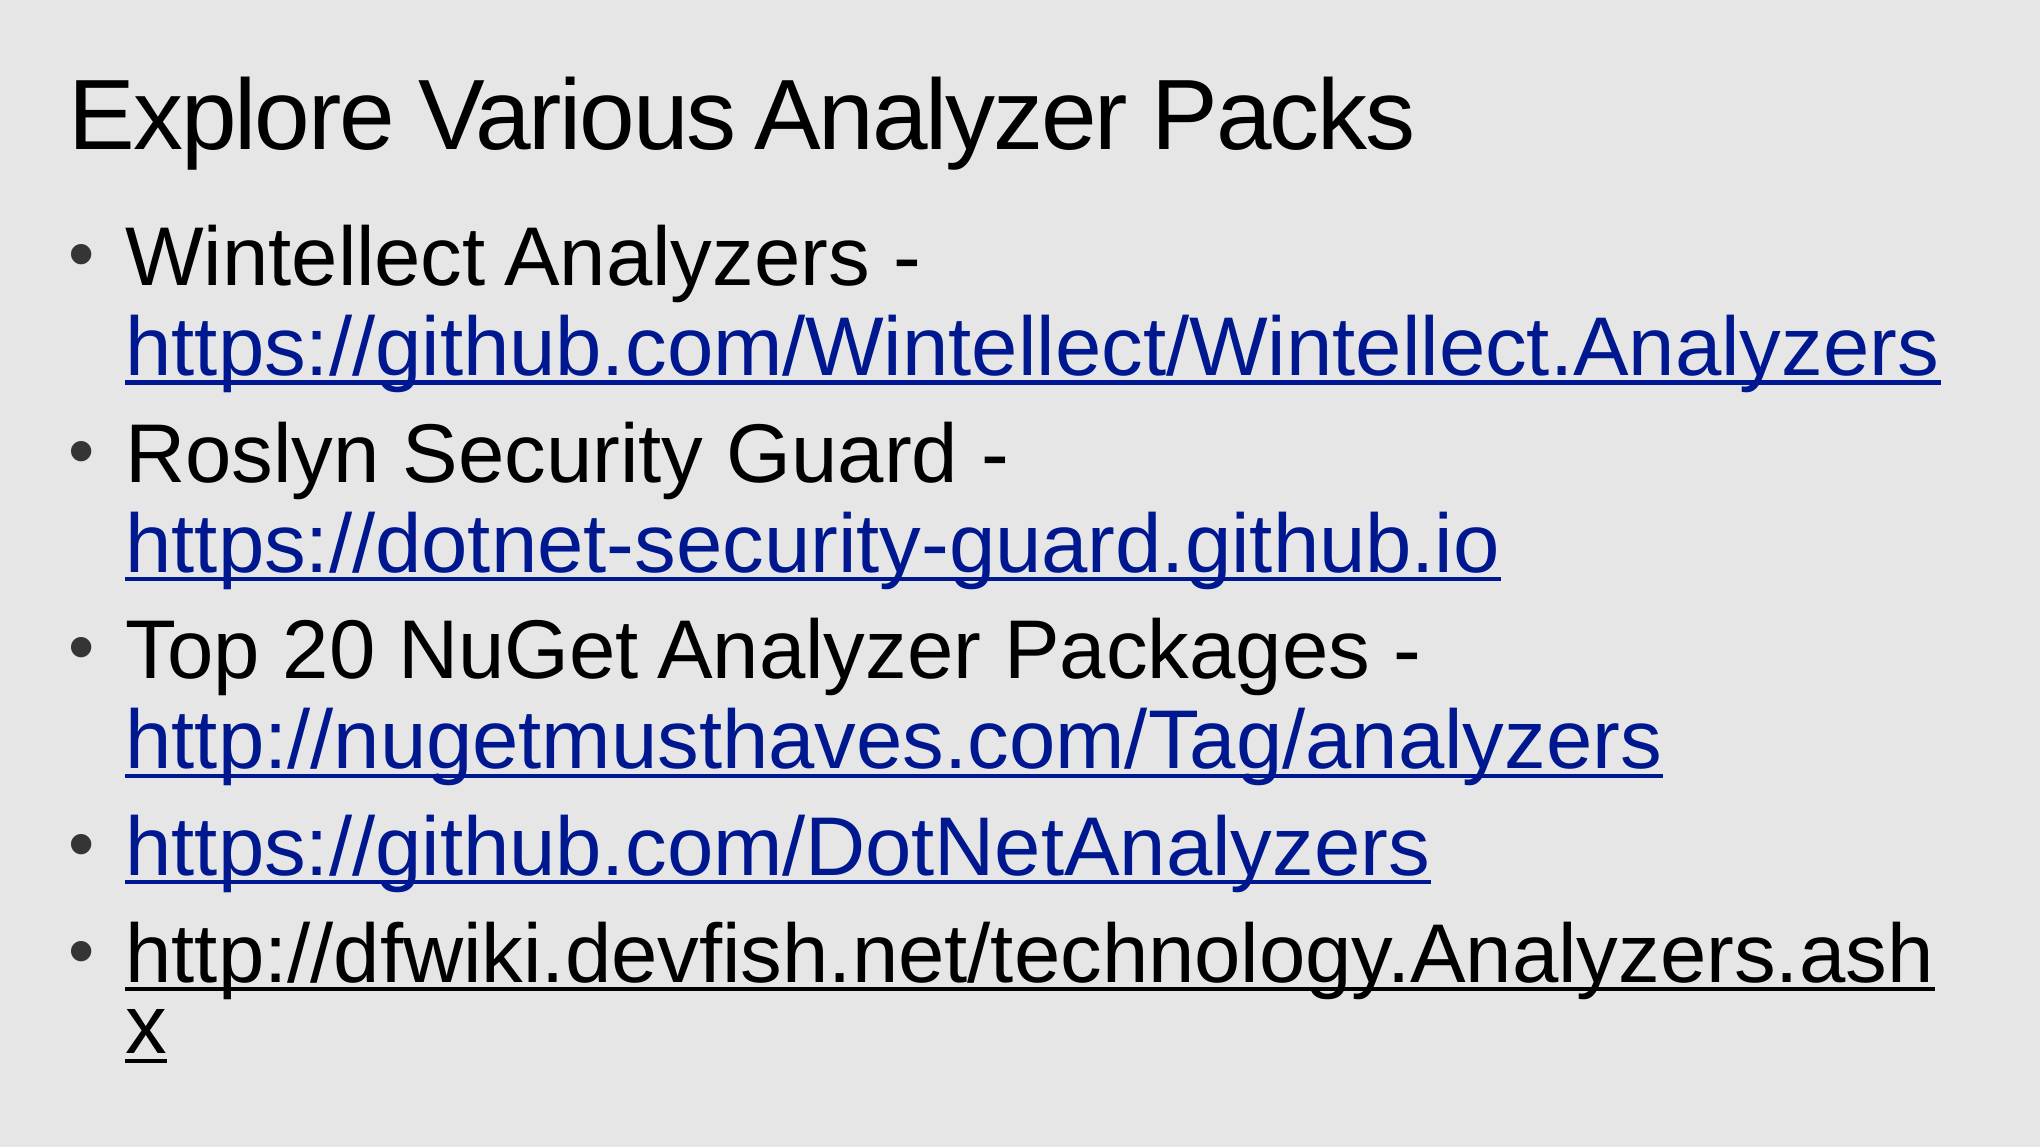

# Explore Various Analyzer Packs
Wintellect Analyzers - https://github.com/Wintellect/Wintellect.Analyzers
Roslyn Security Guard - https://dotnet-security-guard.github.io
Top 20 NuGet Analyzer Packages - http://nugetmusthaves.com/Tag/analyzers
https://github.com/DotNetAnalyzers
http://dfwiki.devfish.net/technology.Analyzers.ashx